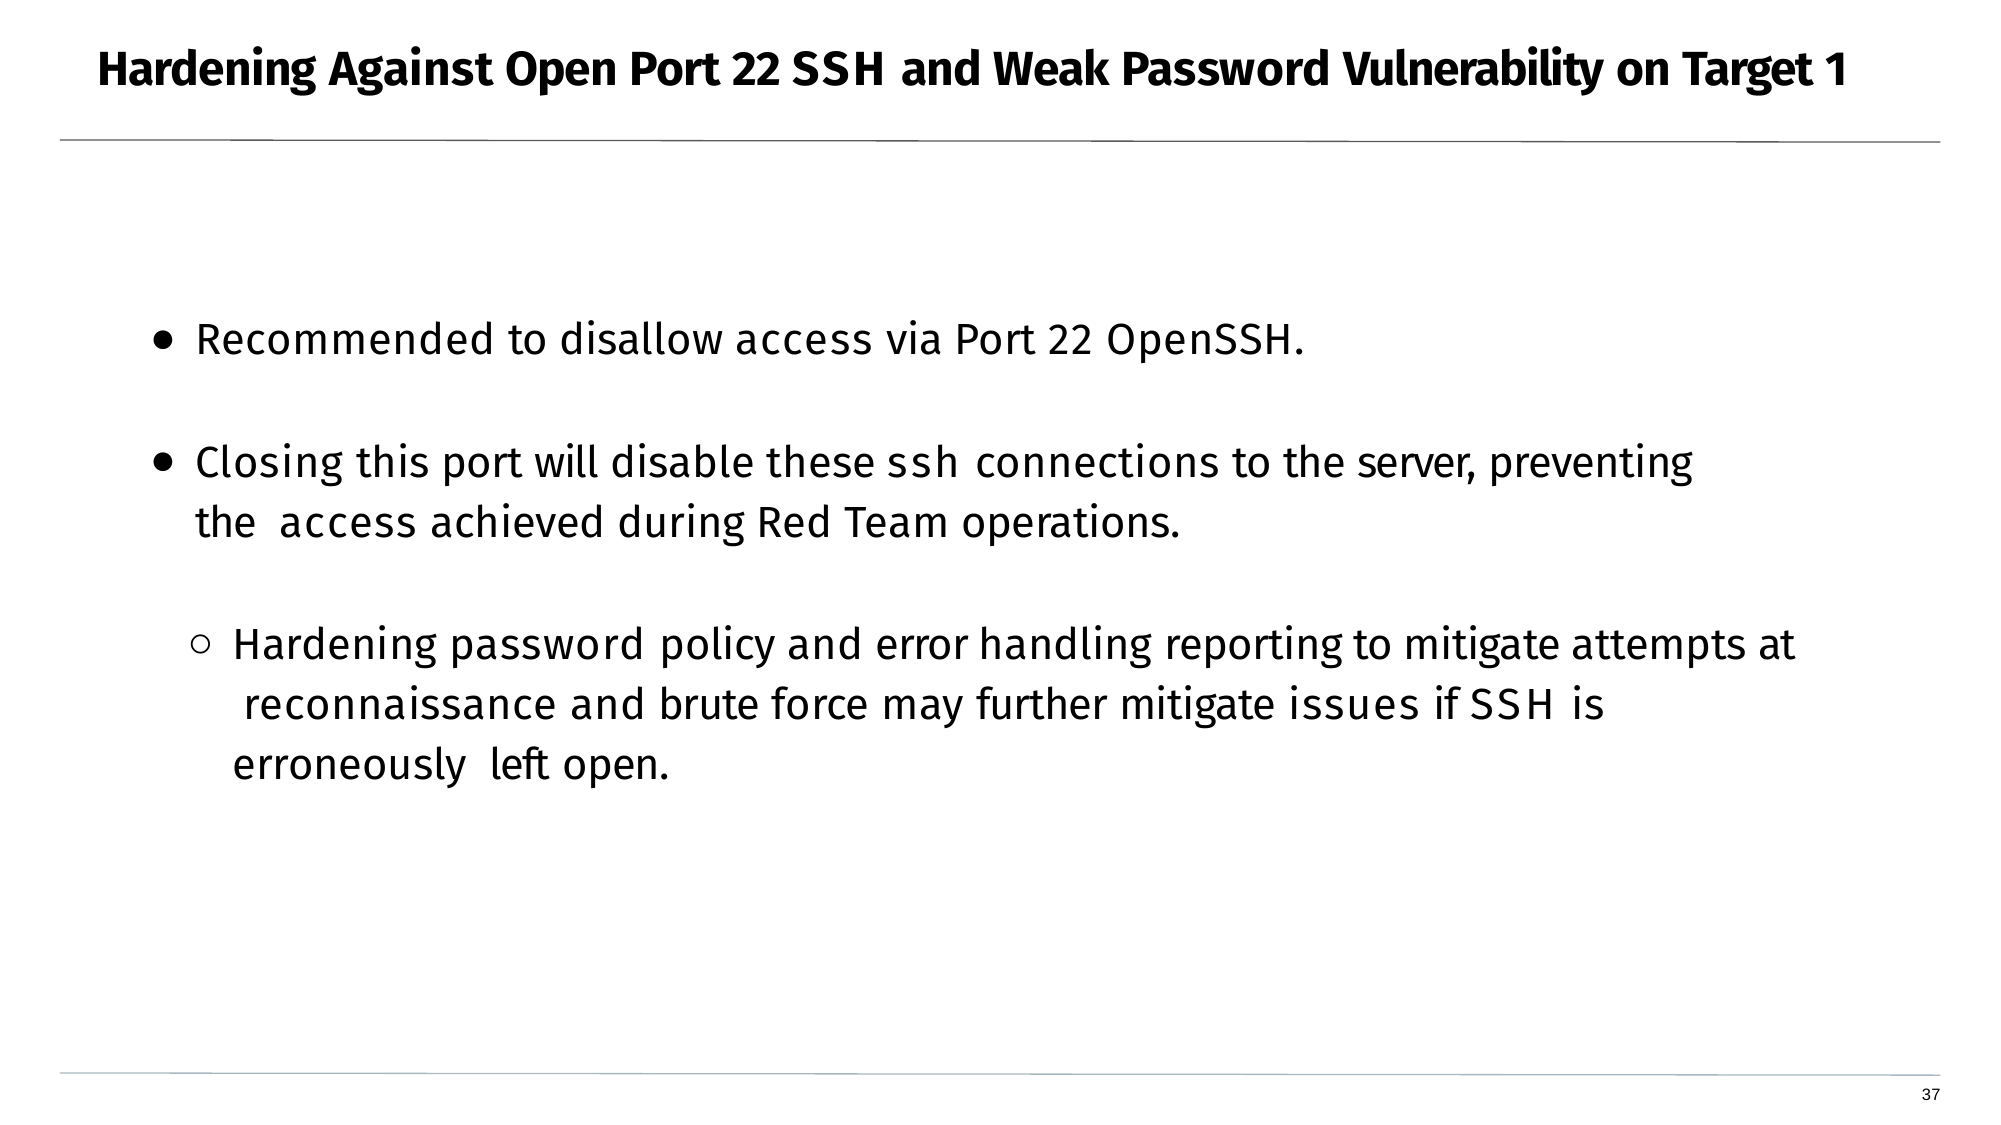

# Hardening Against Open Port 22 SSH and Weak Password Vulnerability on Target 1
Recommended to disallow access via Port 22 OpenSSH.

Closing this port will disable these ssh connections to the server, preventing the  access achieved during Red Team operations.

Hardening password policy and error handling reporting to mitigate attempts at  reconnaissance and brute force may further mitigate issues if SSH is erroneously  left open.
37